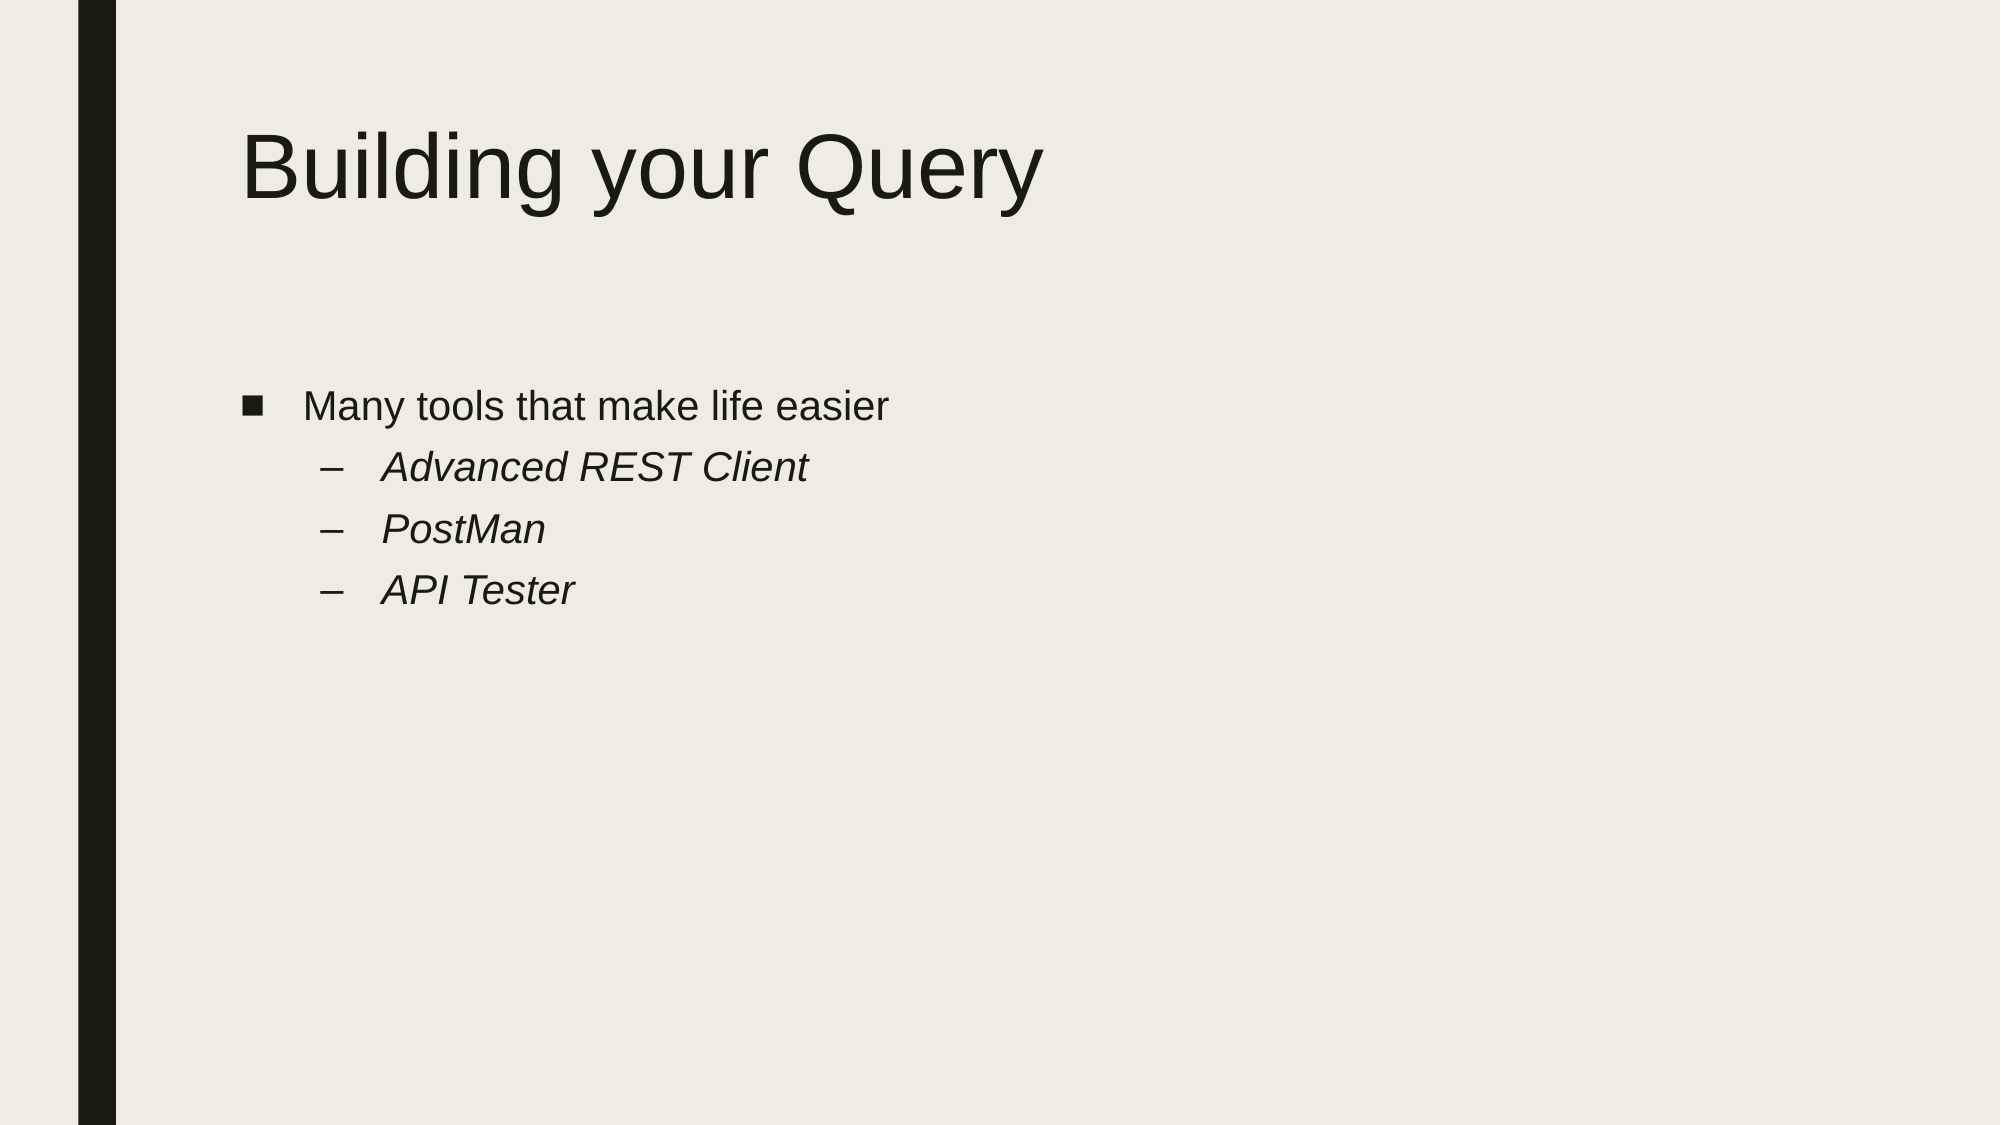

# Building your Query
Many tools that make life easier
Advanced REST Client
PostMan
API Tester